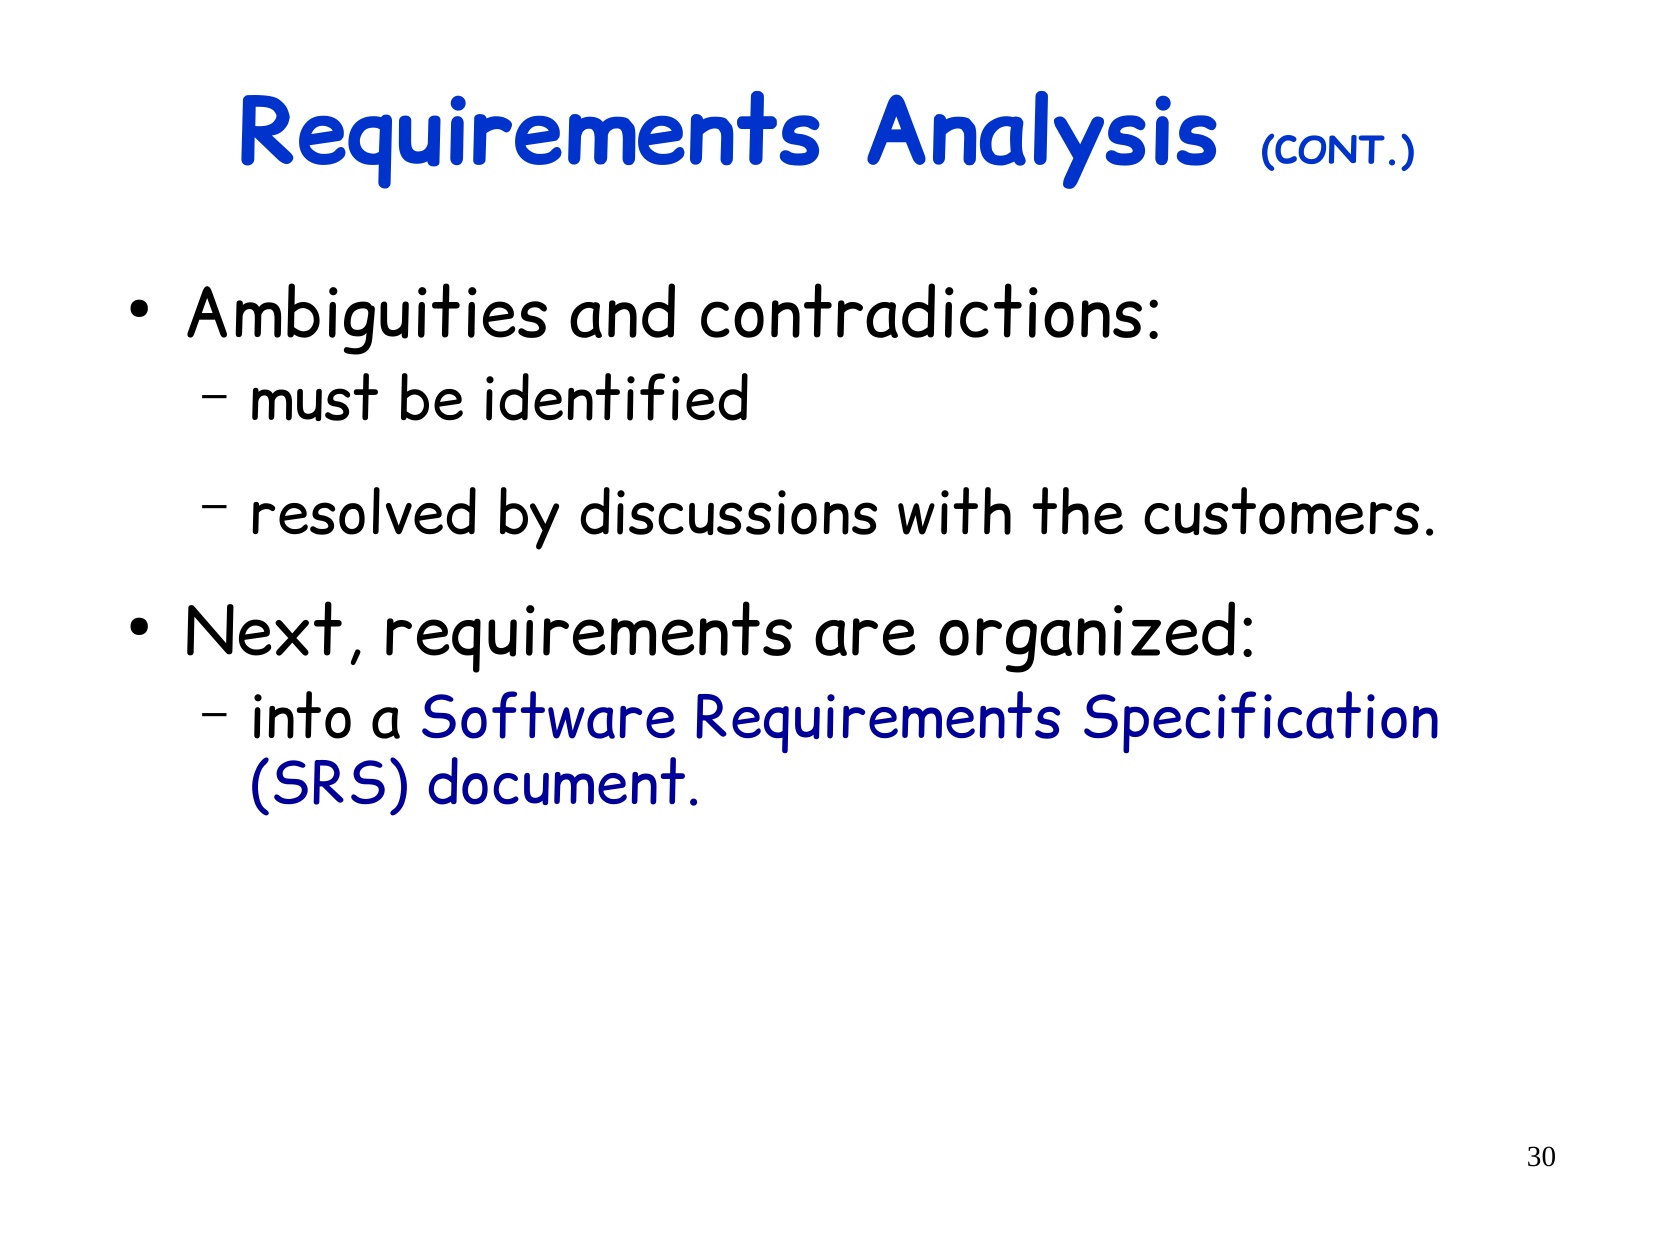

# Requirements Analysis (CONT.)
Ambiguities and contradictions:
must be identified
resolved by discussions with the customers.
Next, requirements are organized:
into a Software Requirements Specification (SRS) document.